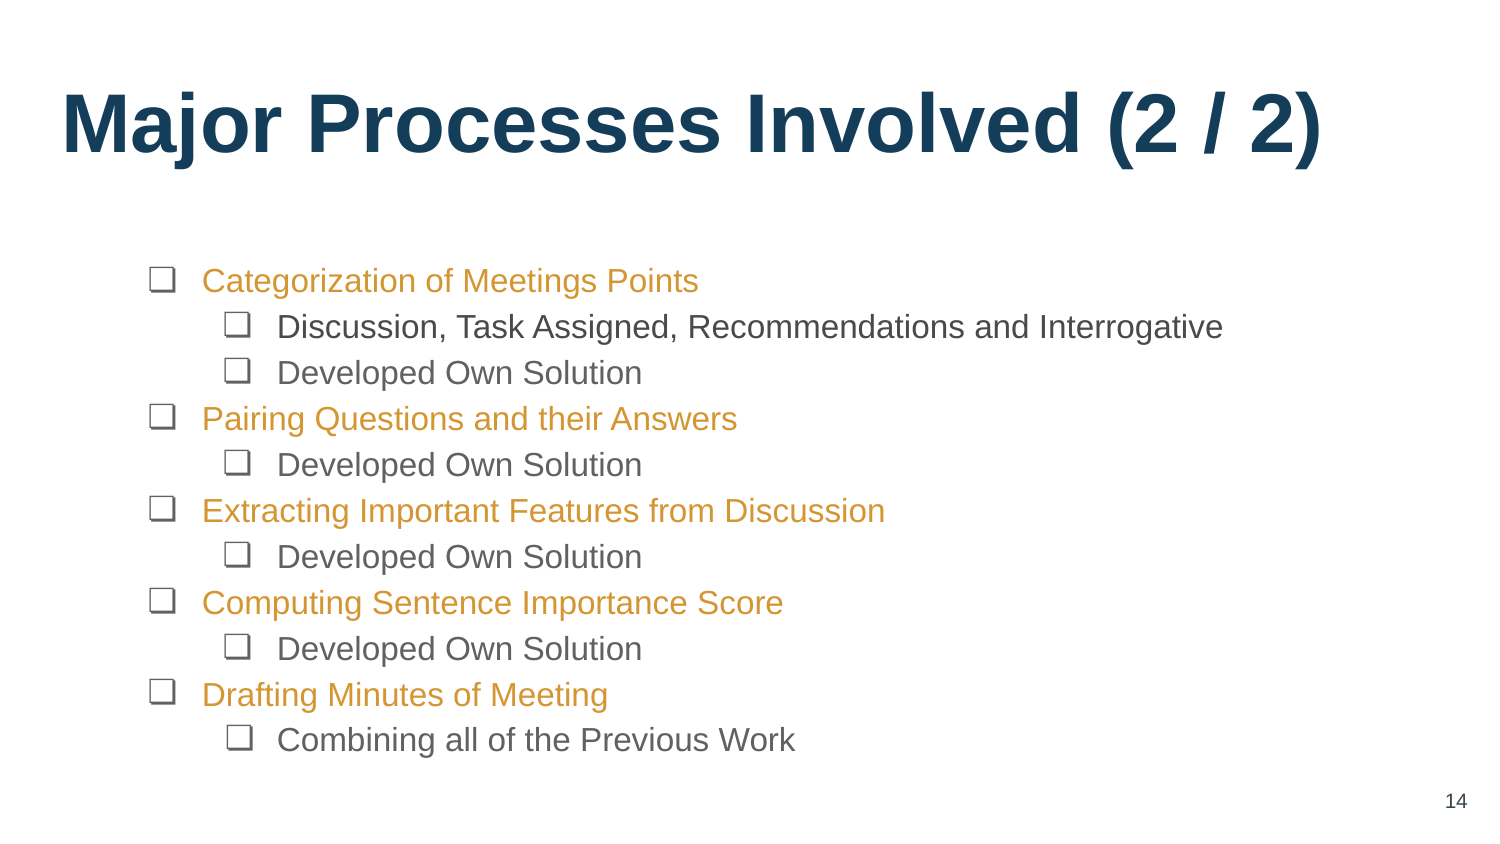

# Major Processes Involved (2 / 2)
Categorization of Meetings Points
Discussion, Task Assigned, Recommendations and Interrogative
Developed Own Solution
Pairing Questions and their Answers
Developed Own Solution
Extracting Important Features from Discussion
Developed Own Solution
Computing Sentence Importance Score
Developed Own Solution
Drafting Minutes of Meeting
Combining all of the Previous Work
14